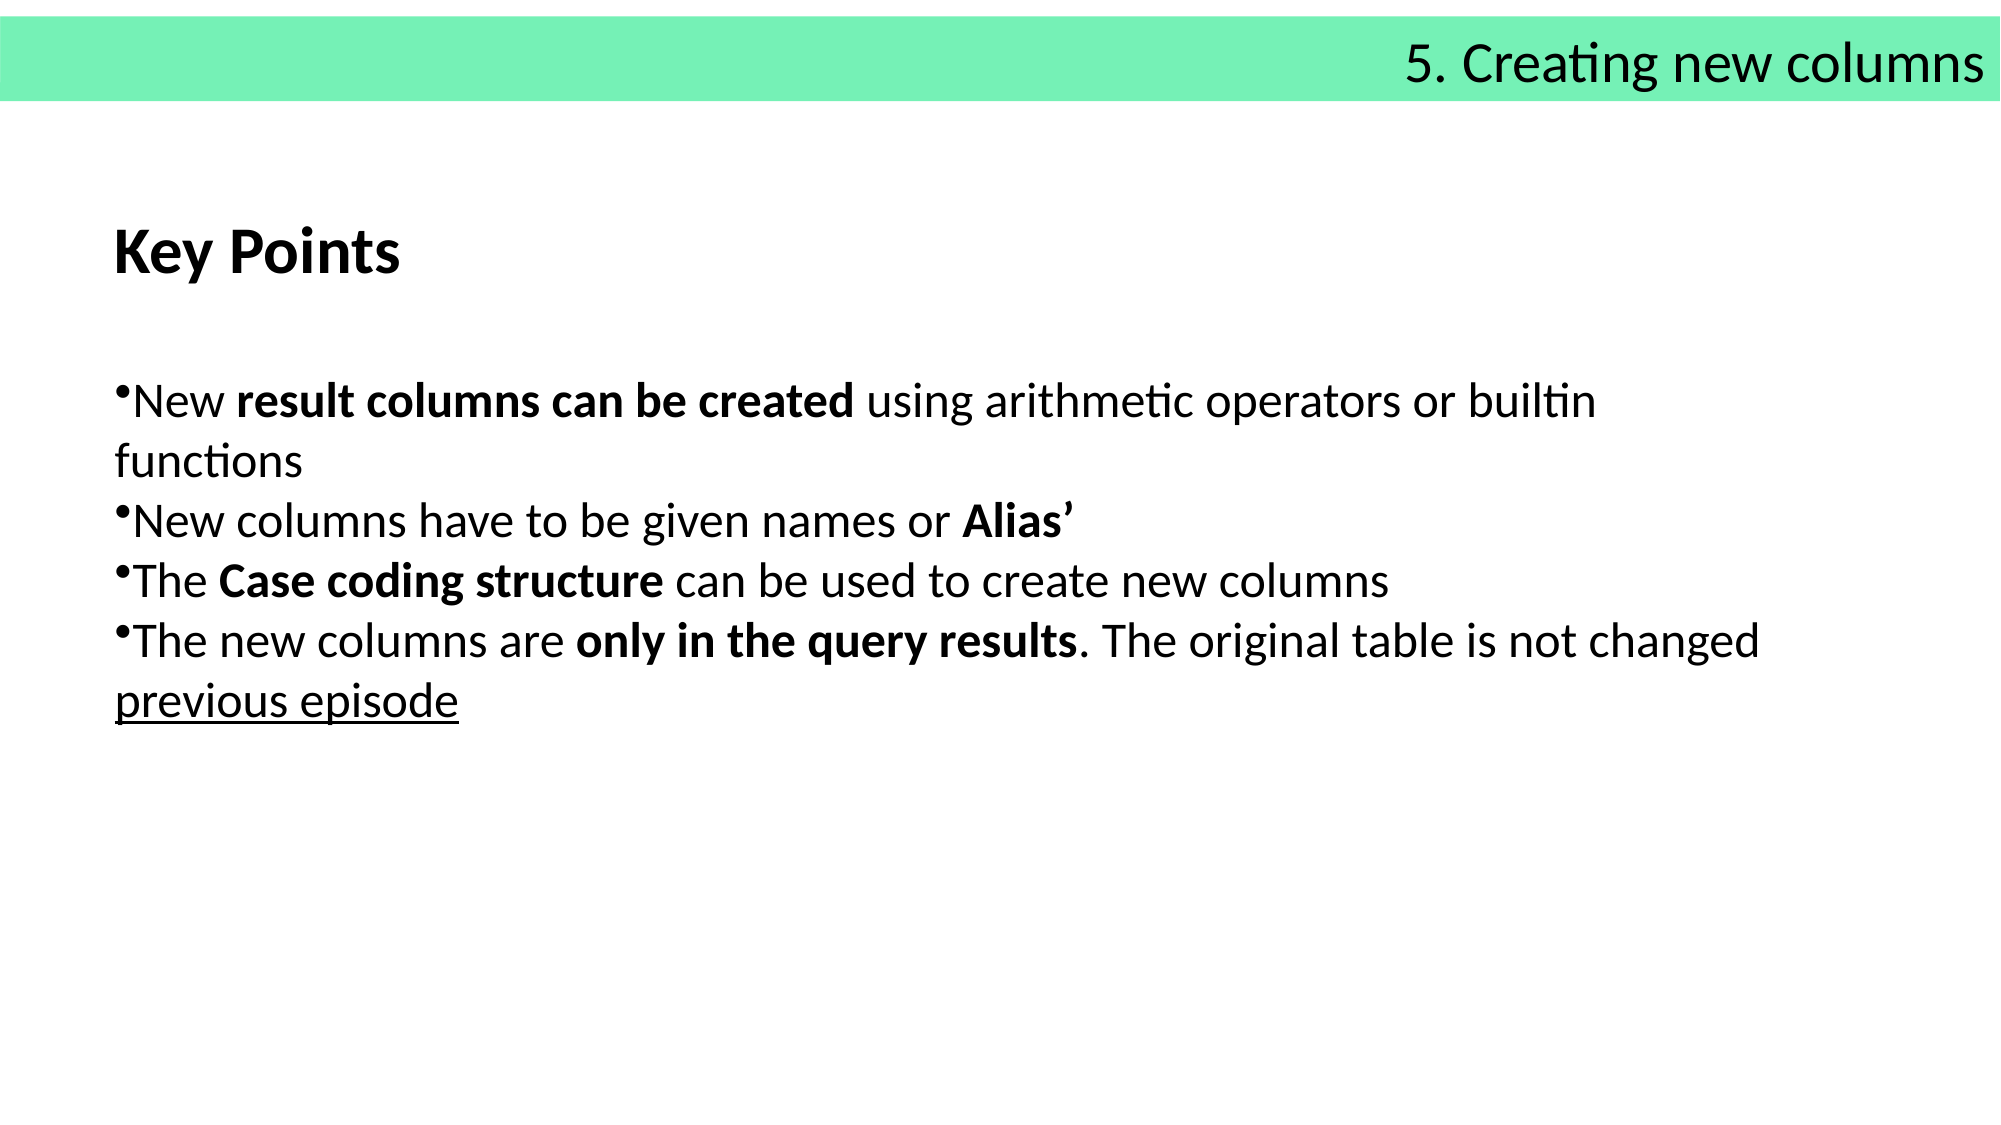

5. Creating new columns
Key Points

New result columns can be created using arithmetic operators or builtin functions
New columns have to be given names or Alias’
The Case coding structure can be used to create new columns
The new columns are only in the query results. The original table is not changed
previous episode